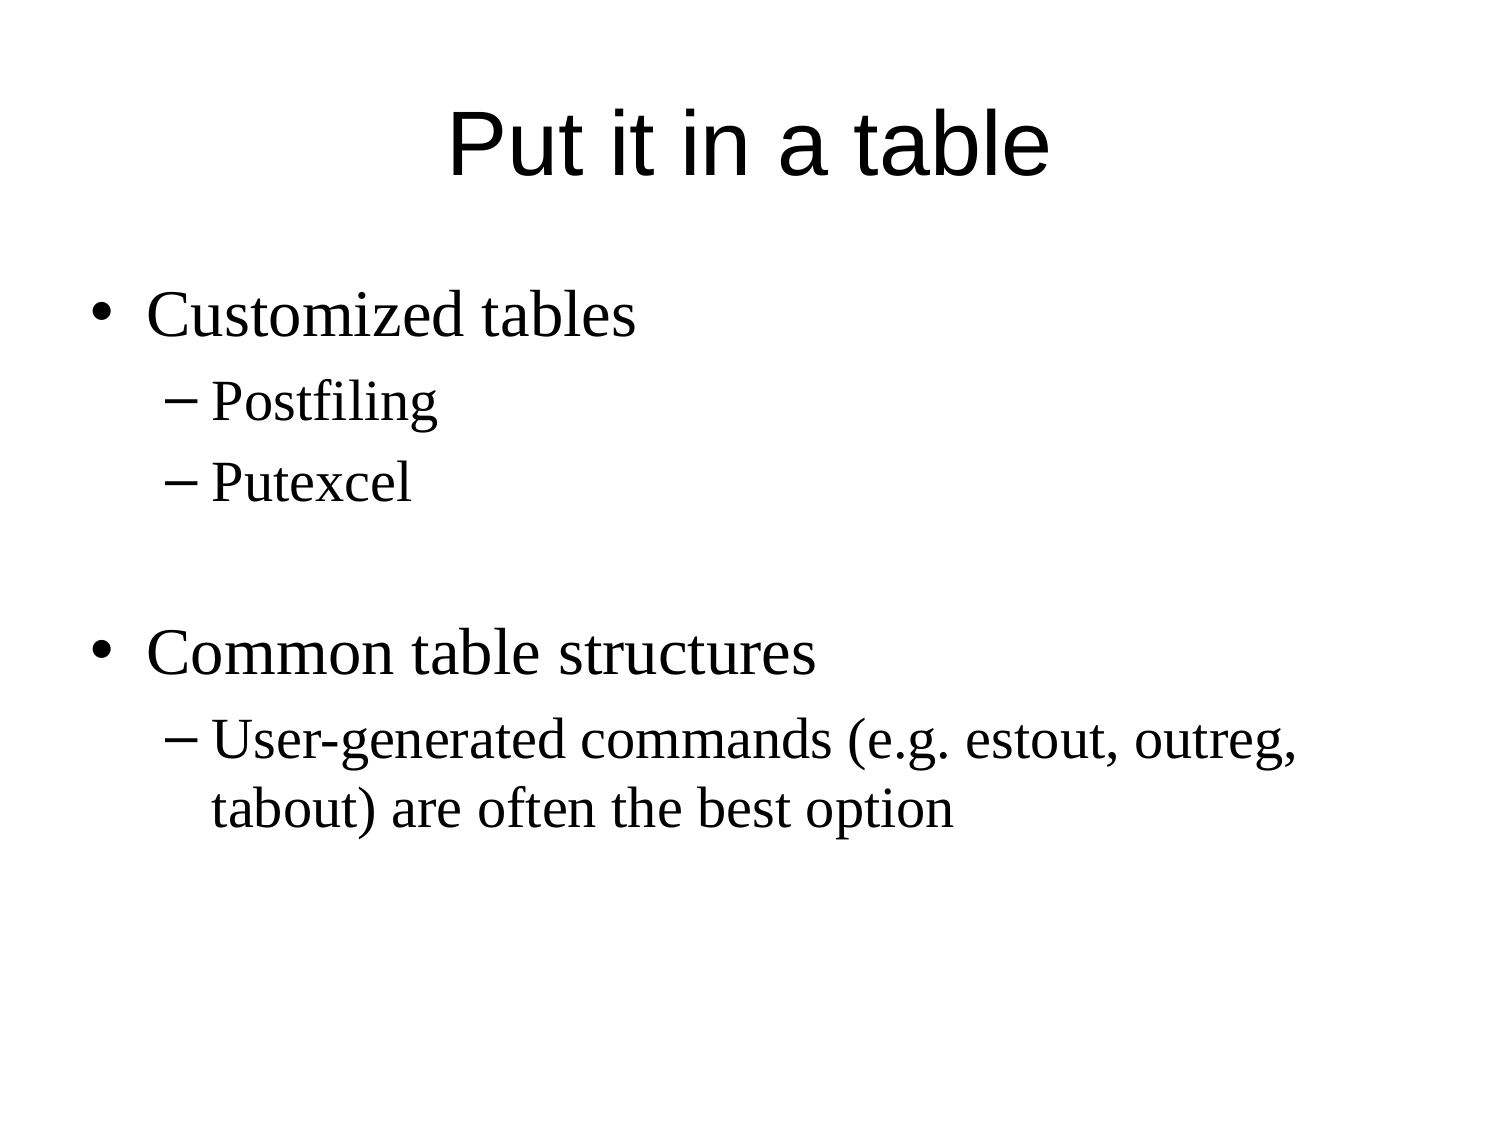

# Put it in a table
Customized tables
Postfiling
Putexcel

Common table structures
User-generated commands (e.g. estout, outreg, tabout) are often the best option